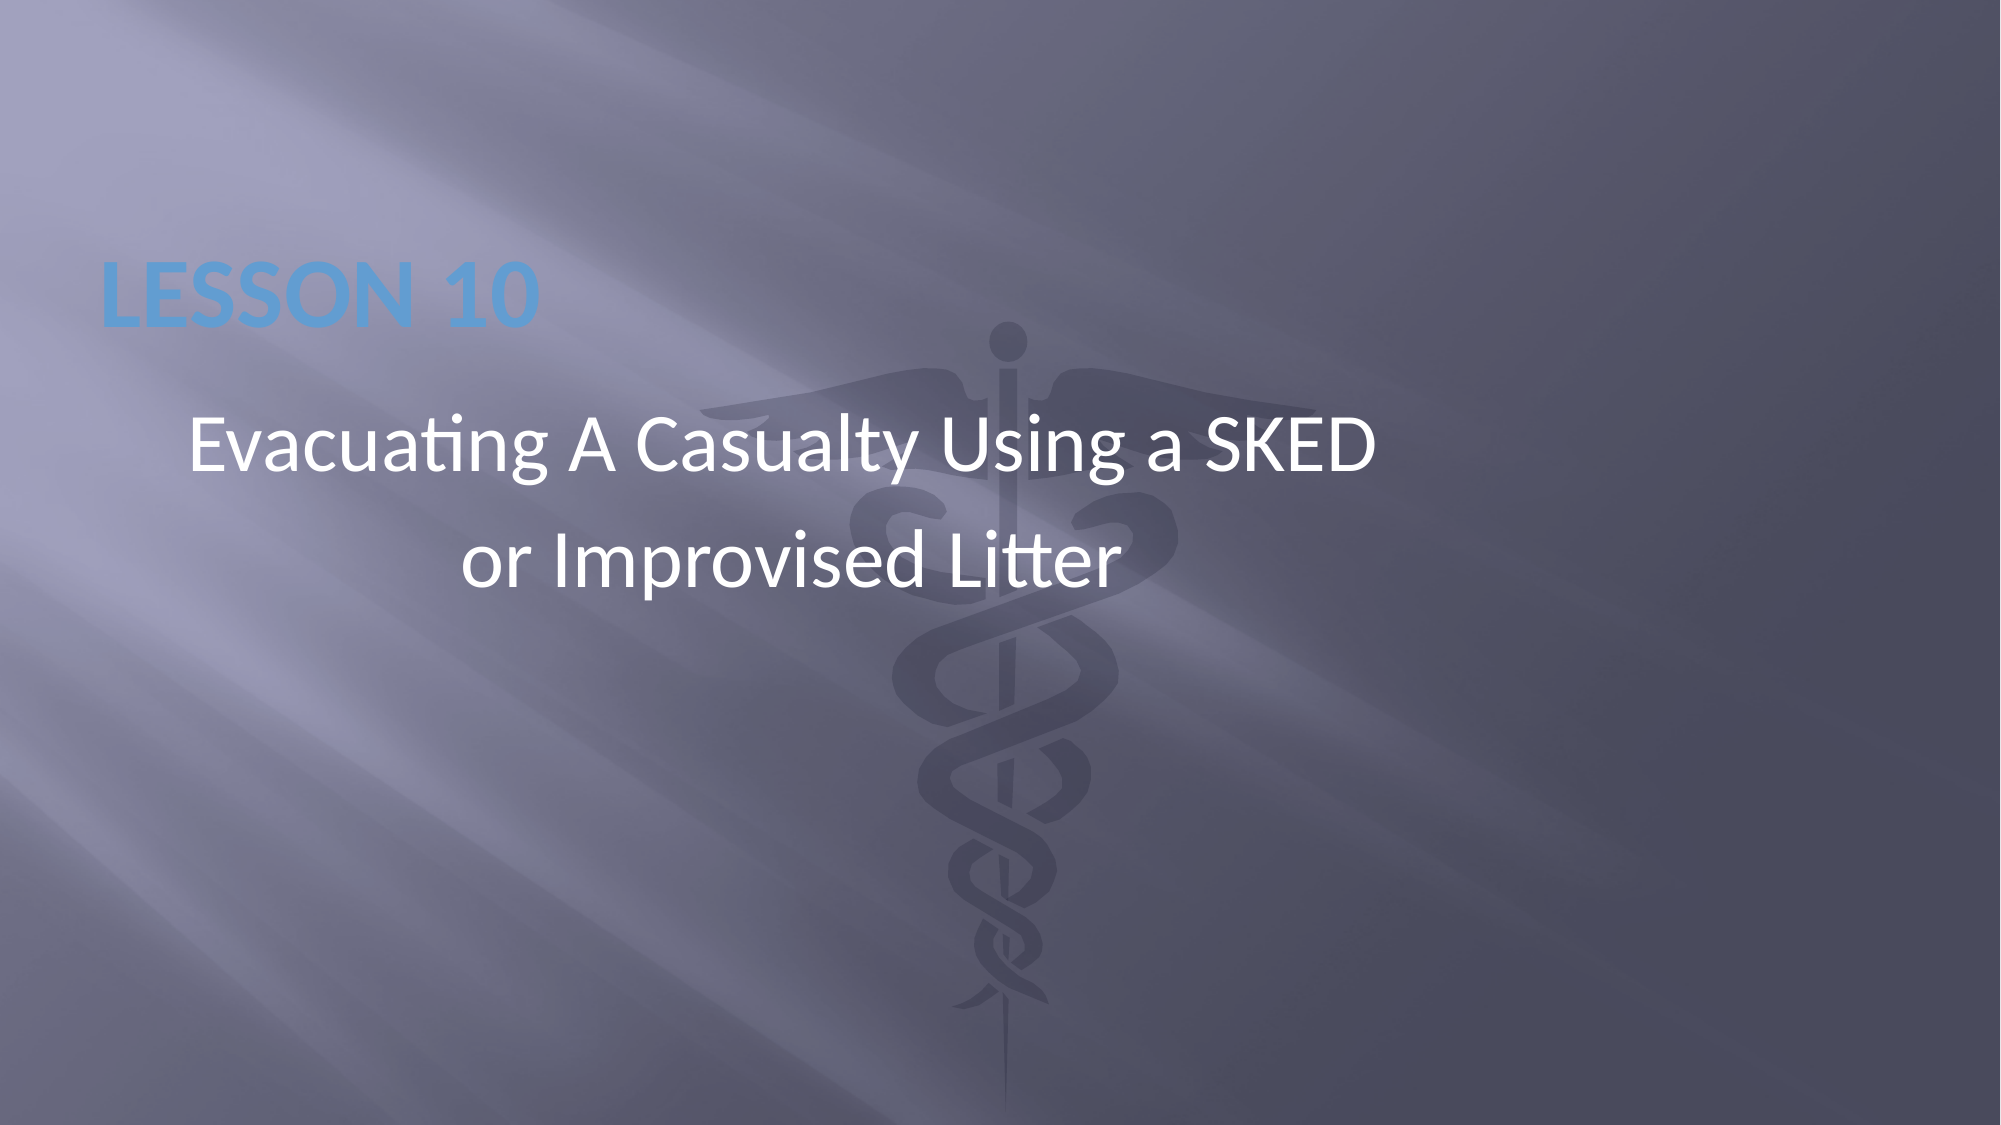

# Lesson 10
Evacuating A Casualty Using a SKED
or Improvised Litter